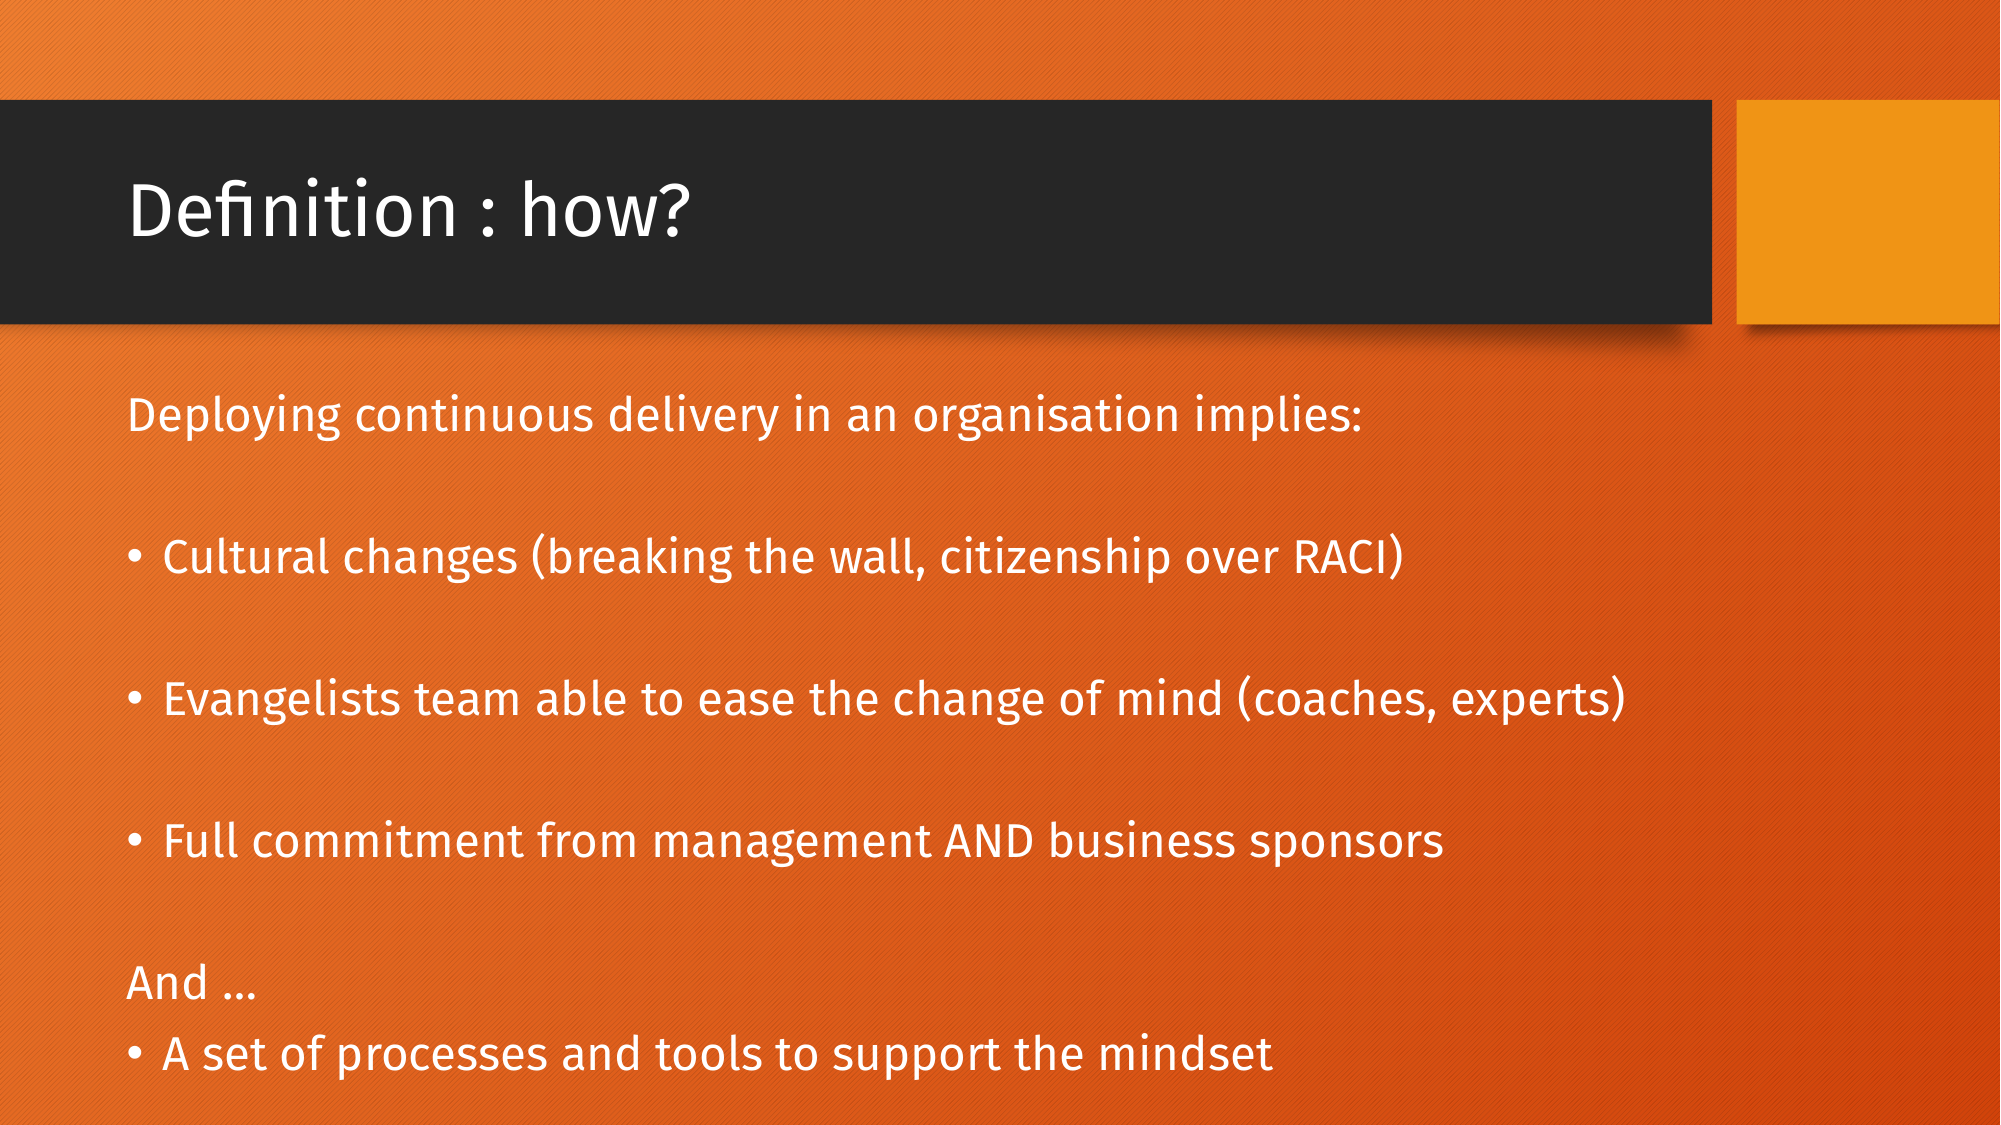

# Definition : how?
Deploying continuous delivery in an organisation implies:

Cultural changes (breaking the wall, citizenship over RACI)

Evangelists team able to ease the change of mind (coaches, experts)

Full commitment from management AND business sponsors

And …
A set of processes and tools to support the mindset